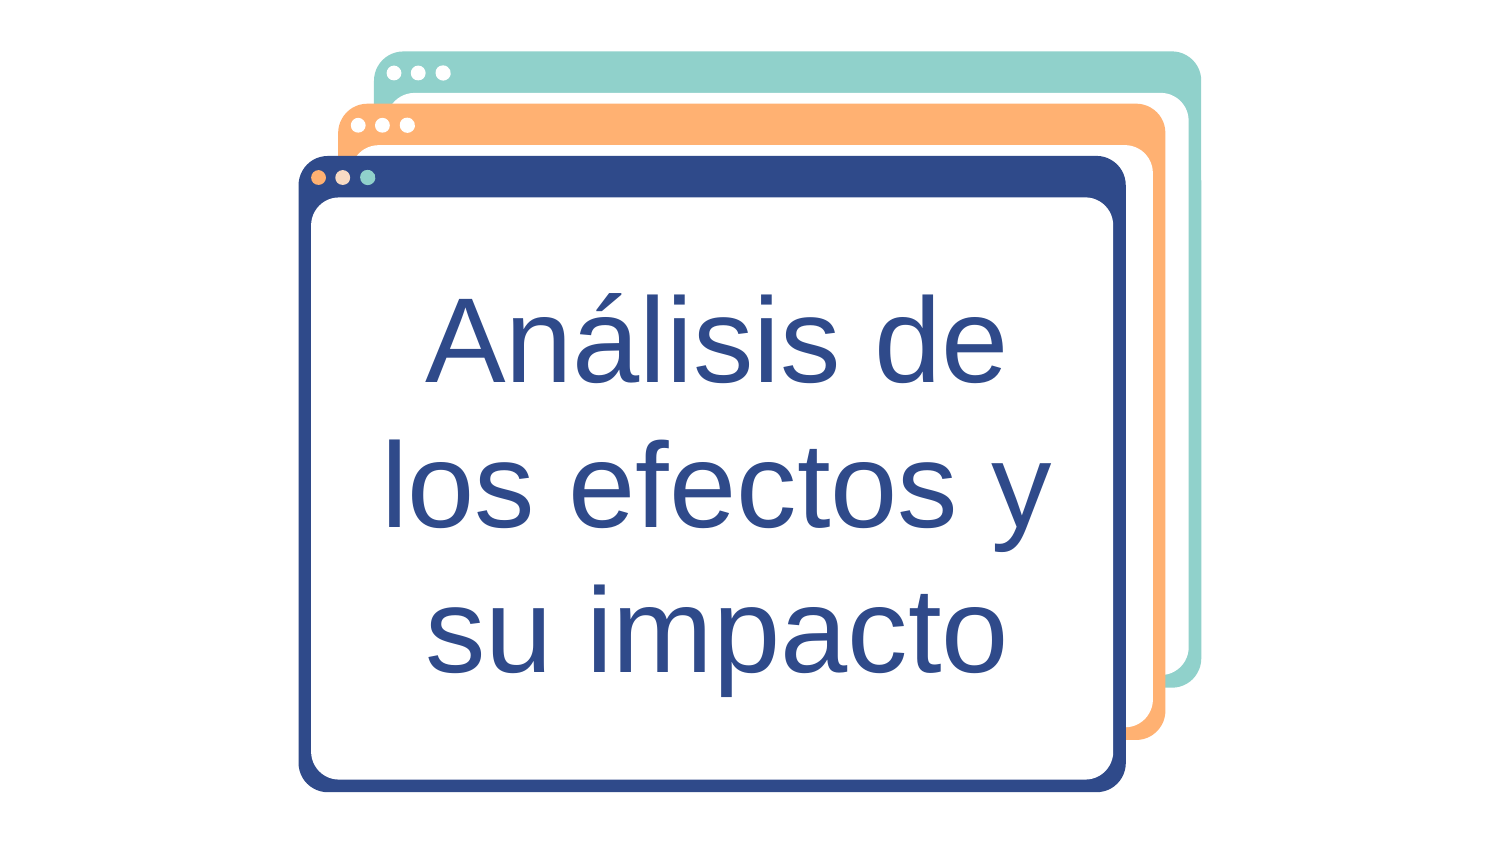

# Análisis de los efectos y su impacto